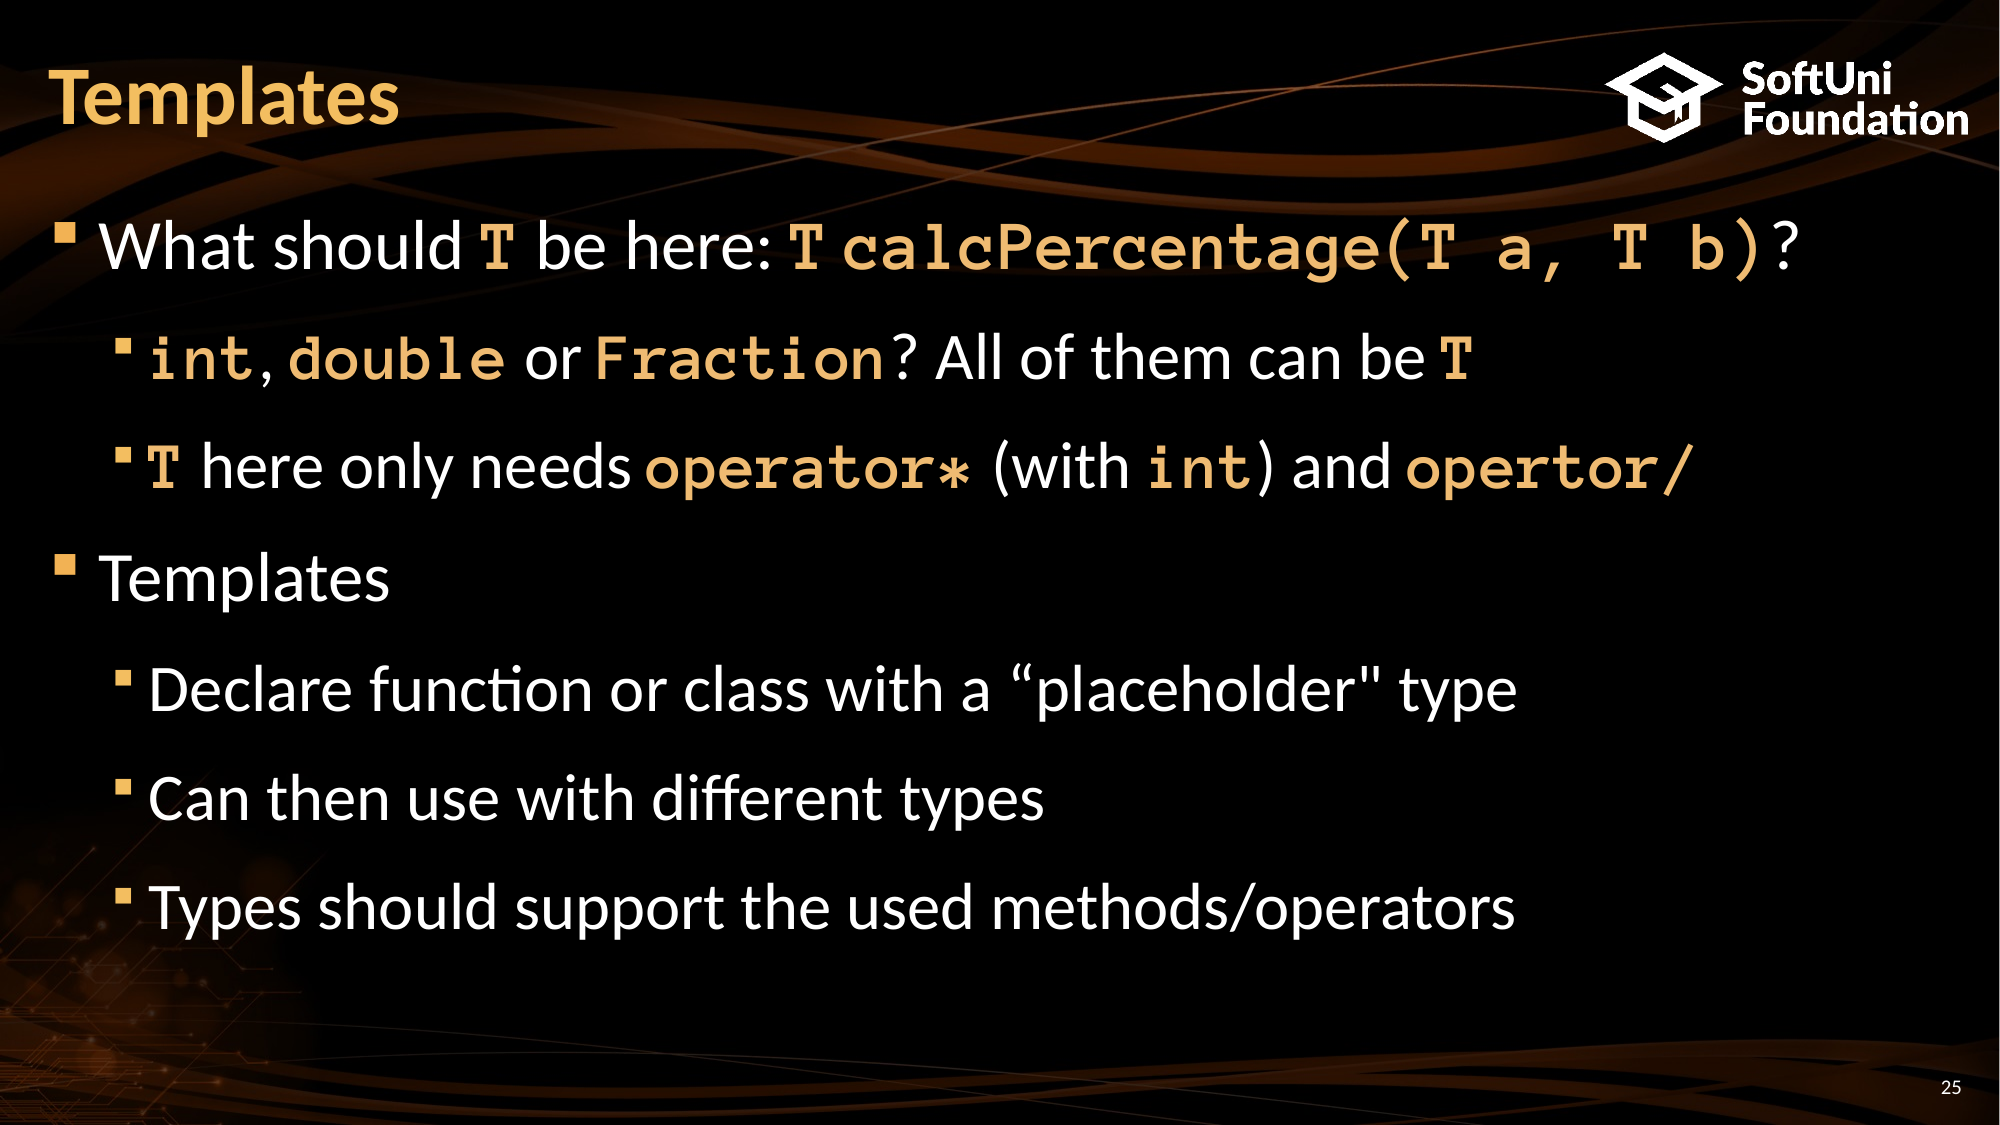

# Templates
What should T be here: T calcPercentage(T a, T b)?
int, double or Fraction? All of them can be T
T here only needs operator* (with int) and opertor/
Templates
Declare function or class with a “placeholder" type
Can then use with different types
Types should support the used methods/operators
25